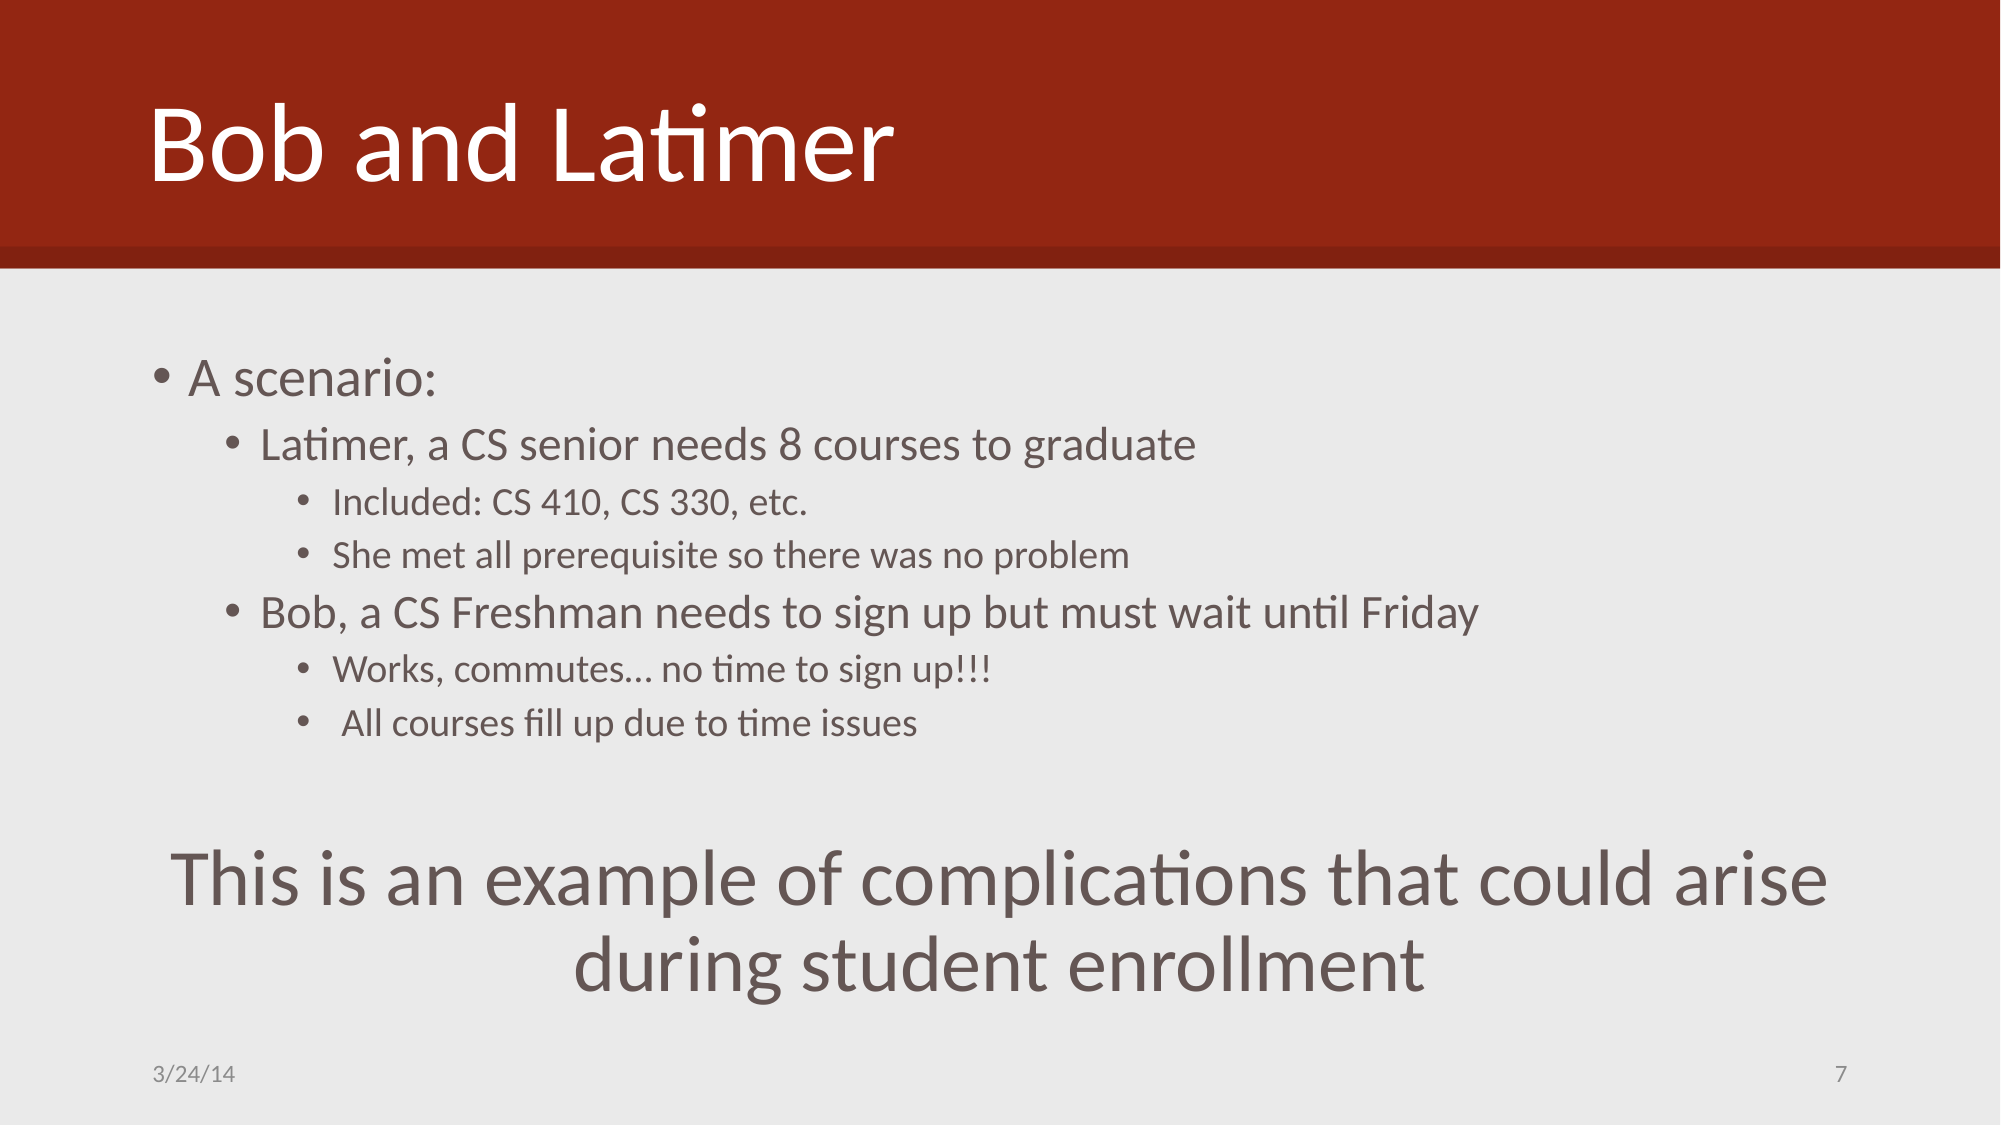

# Bob and Latimer
A scenario:
Latimer, a CS senior needs 8 courses to graduate
Included: CS 410, CS 330, etc.
She met all prerequisite so there was no problem
Bob, a CS Freshman needs to sign up but must wait until Friday
Works, commutes… no time to sign up!!!
 All courses fill up due to time issues

This is an example of complications that could arise during student enrollment
3/24/14
7